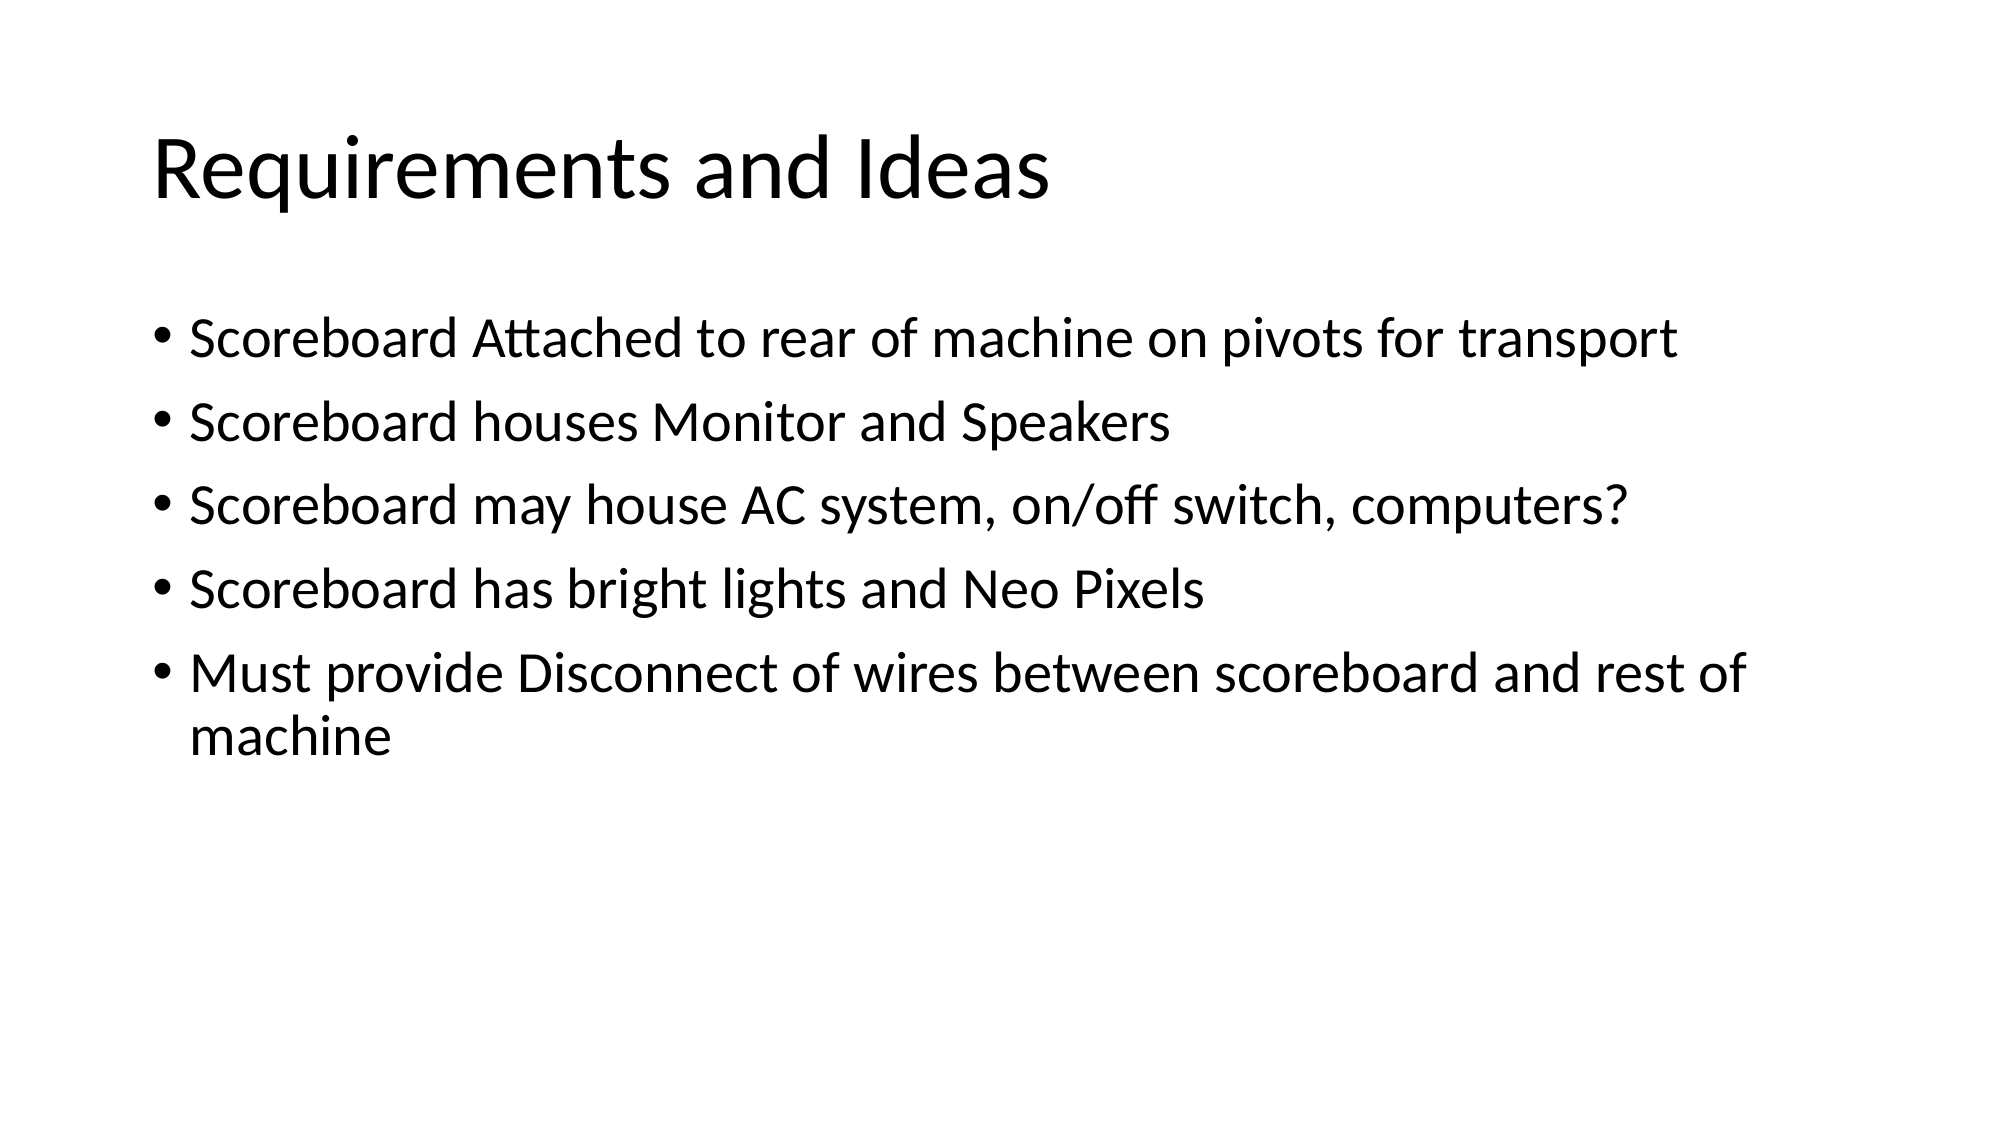

# Requirements and Ideas
Scoreboard Attached to rear of machine on pivots for transport
Scoreboard houses Monitor and Speakers
Scoreboard may house AC system, on/off switch, computers?
Scoreboard has bright lights and Neo Pixels
Must provide Disconnect of wires between scoreboard and rest of machine